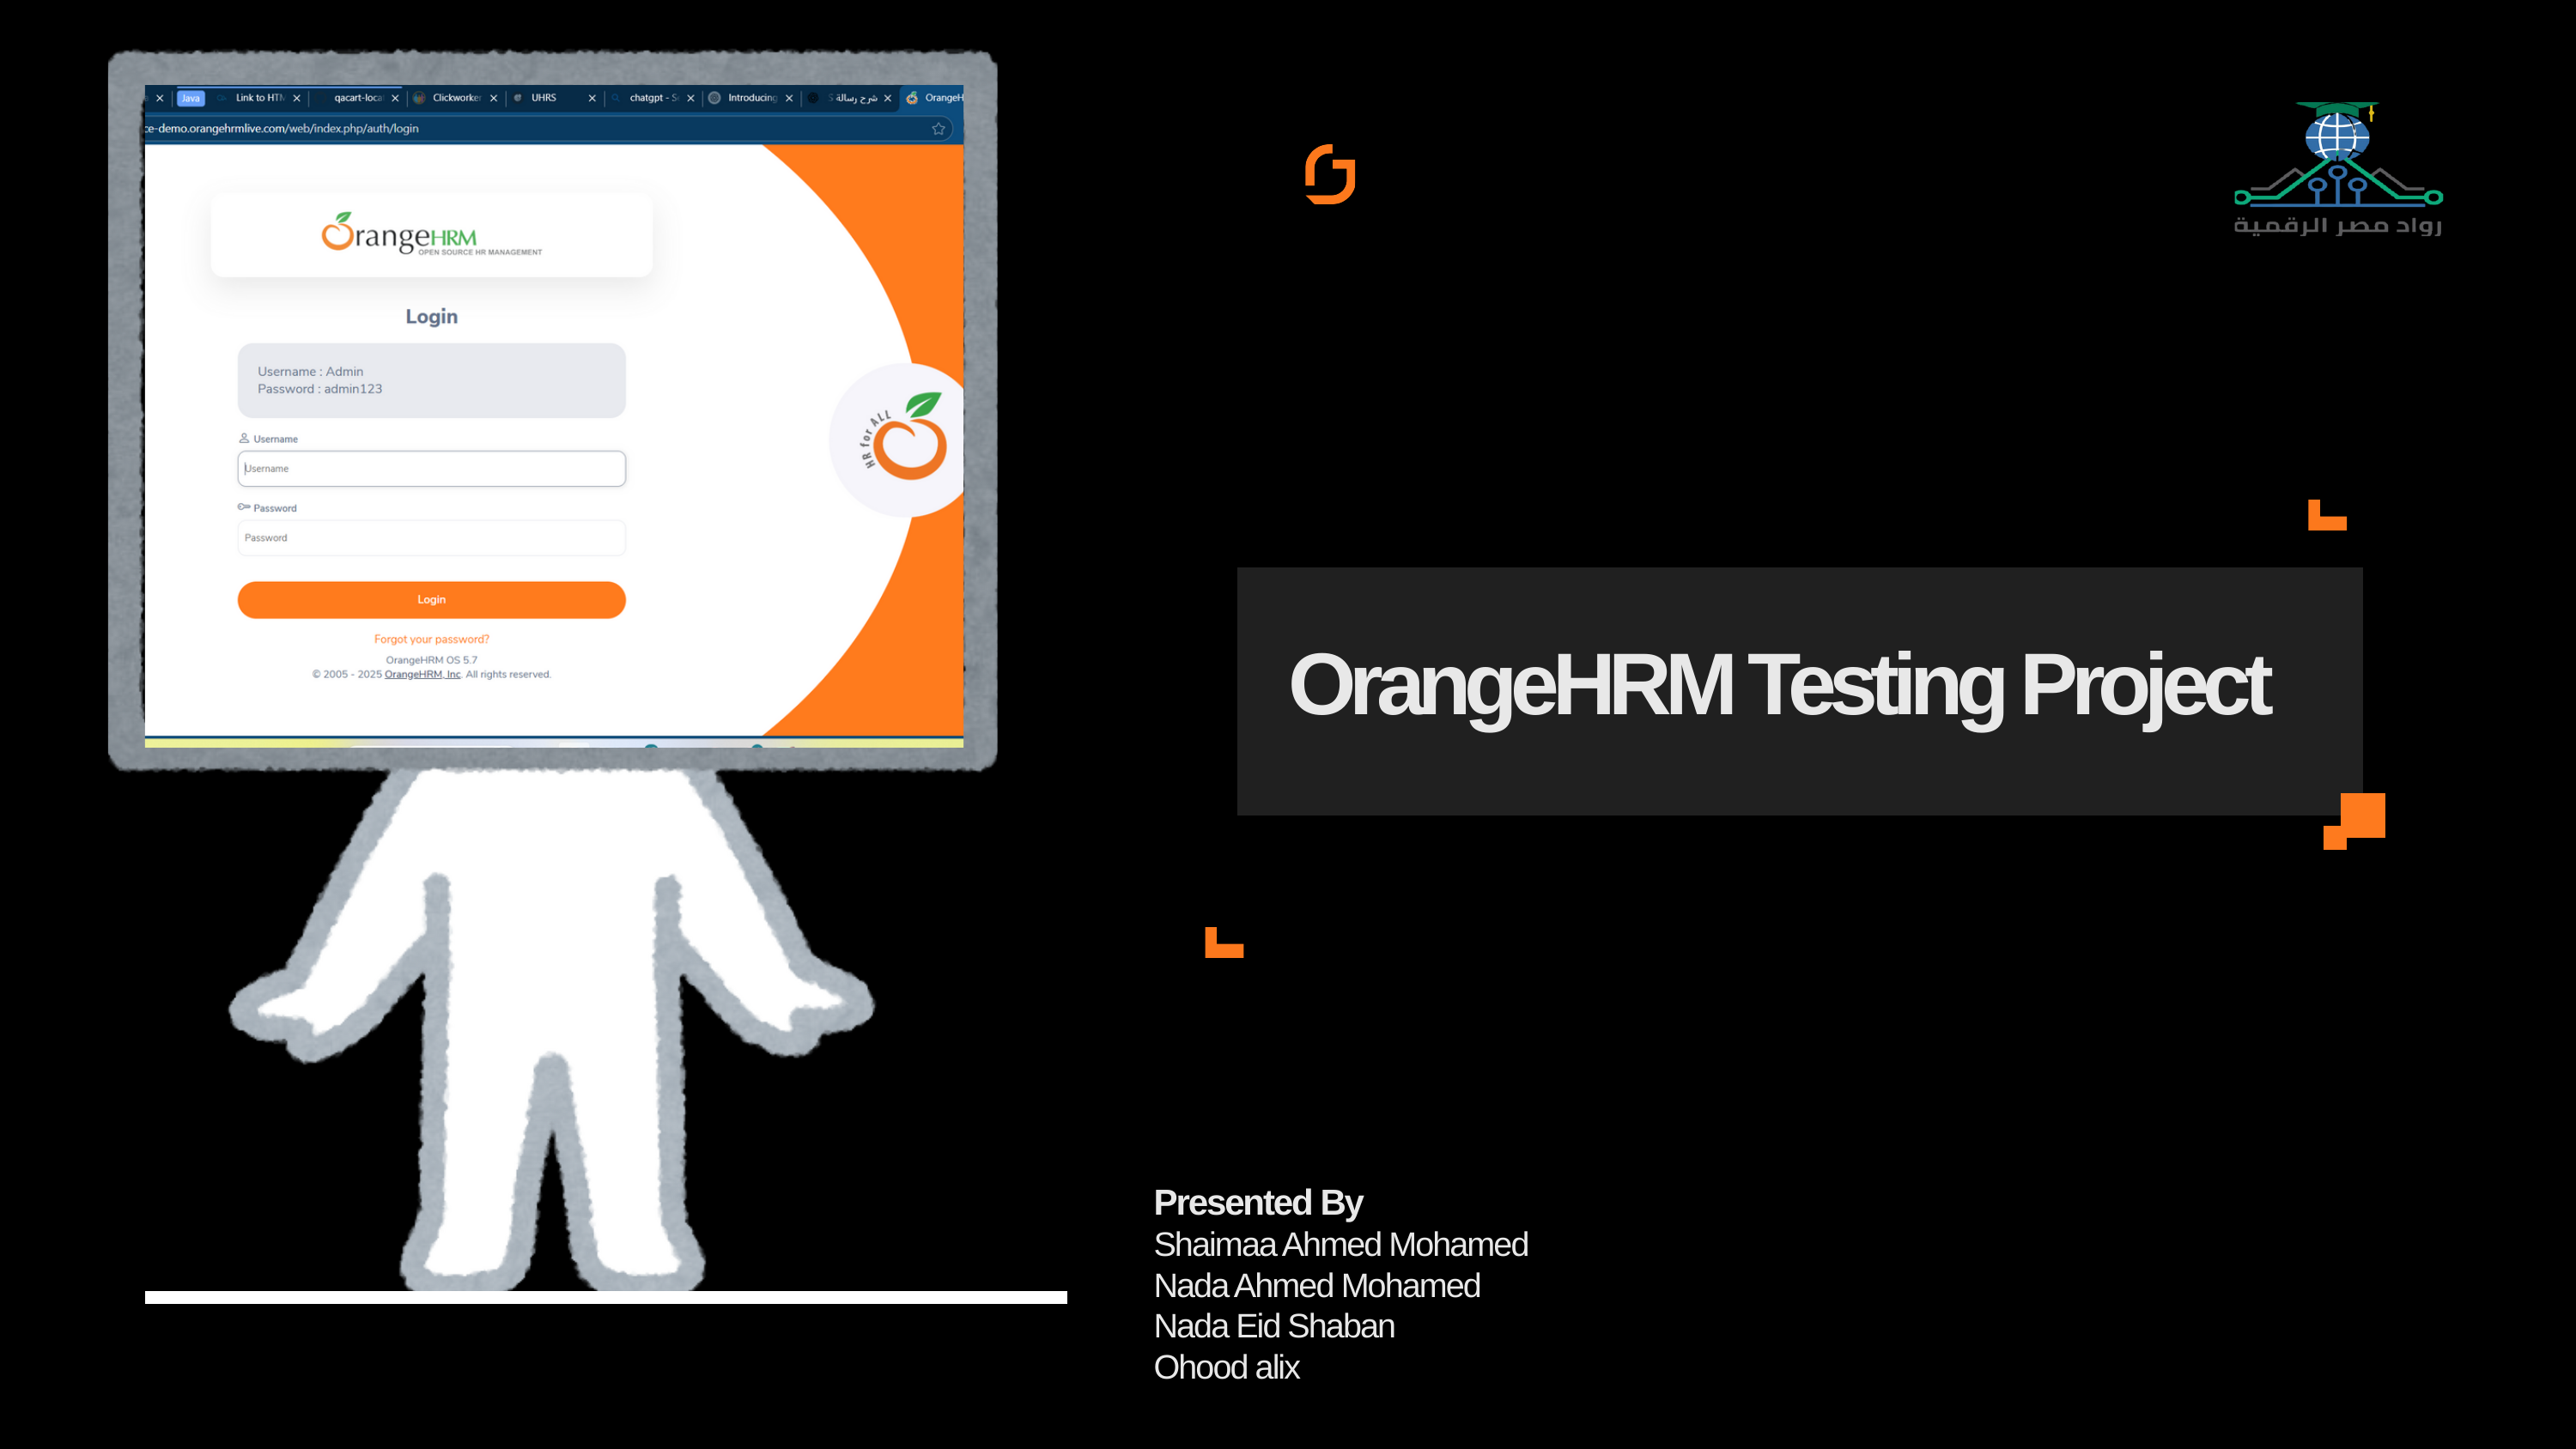

OrangeHRM Testing Project

Presented By
Shaimaa Ahmed Mohamed
Nada Ahmed Mohamed
Nada Eid Shaban
Ohood alix